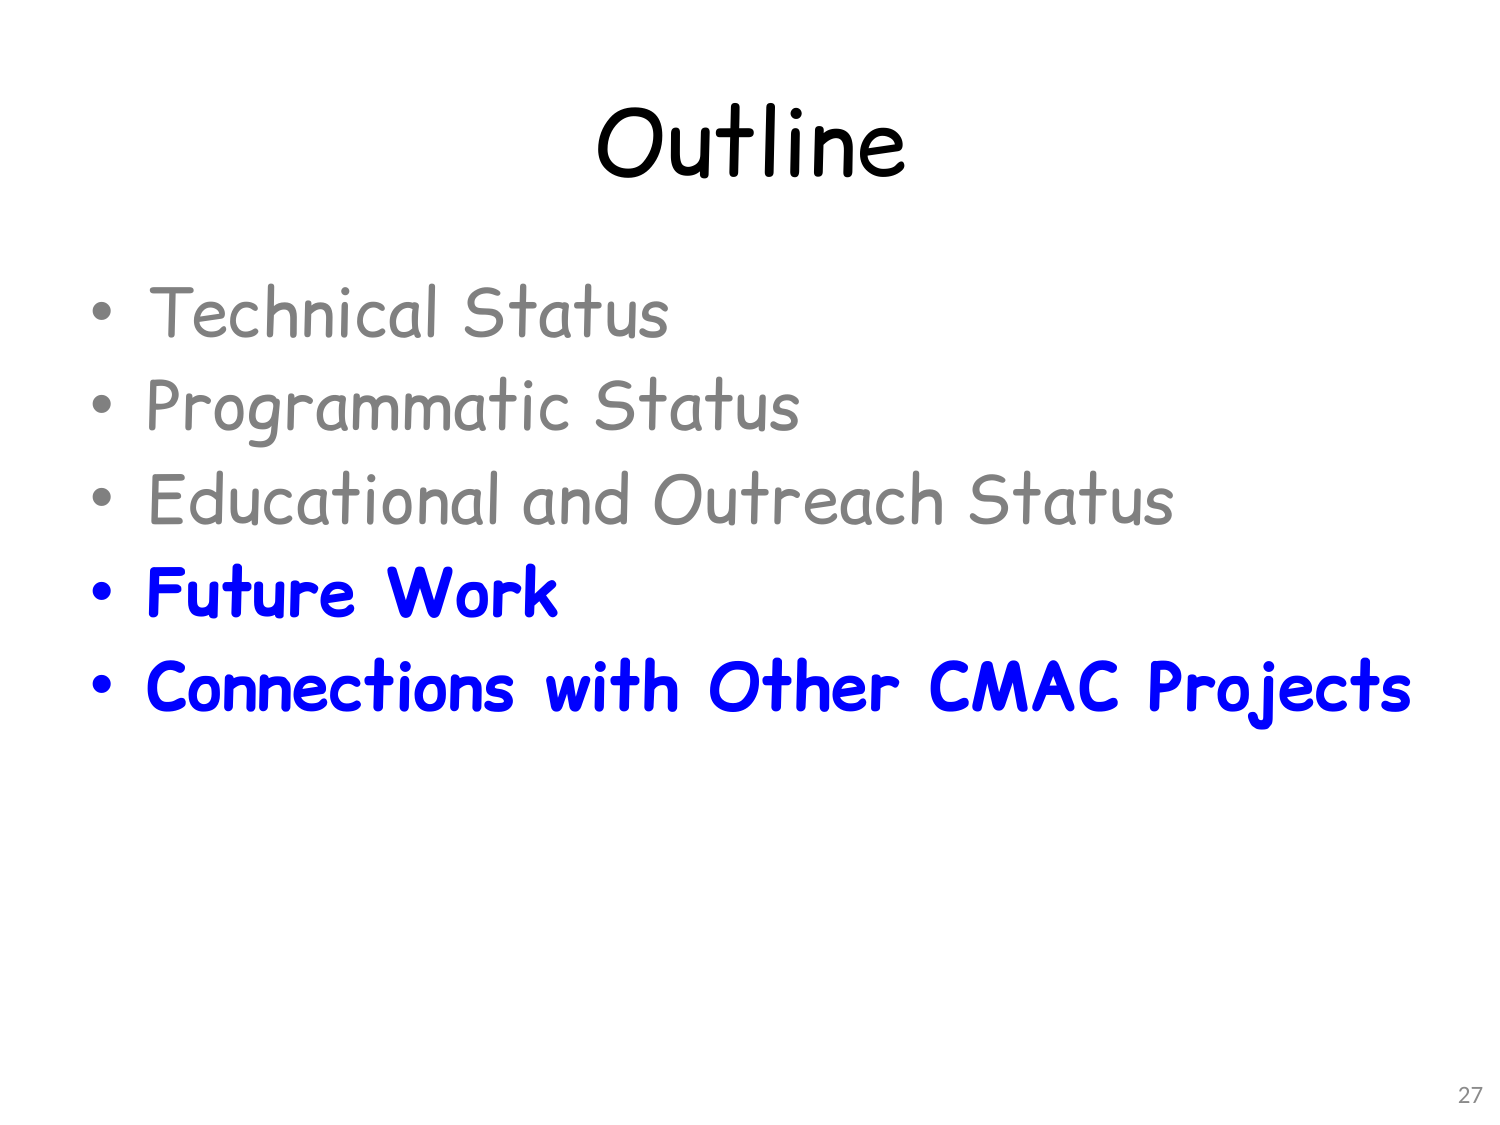

# Outline
Technical Status
Programmatic Status
Educational and Outreach Status
Future Work
Connections with Other CMAC Projects
27